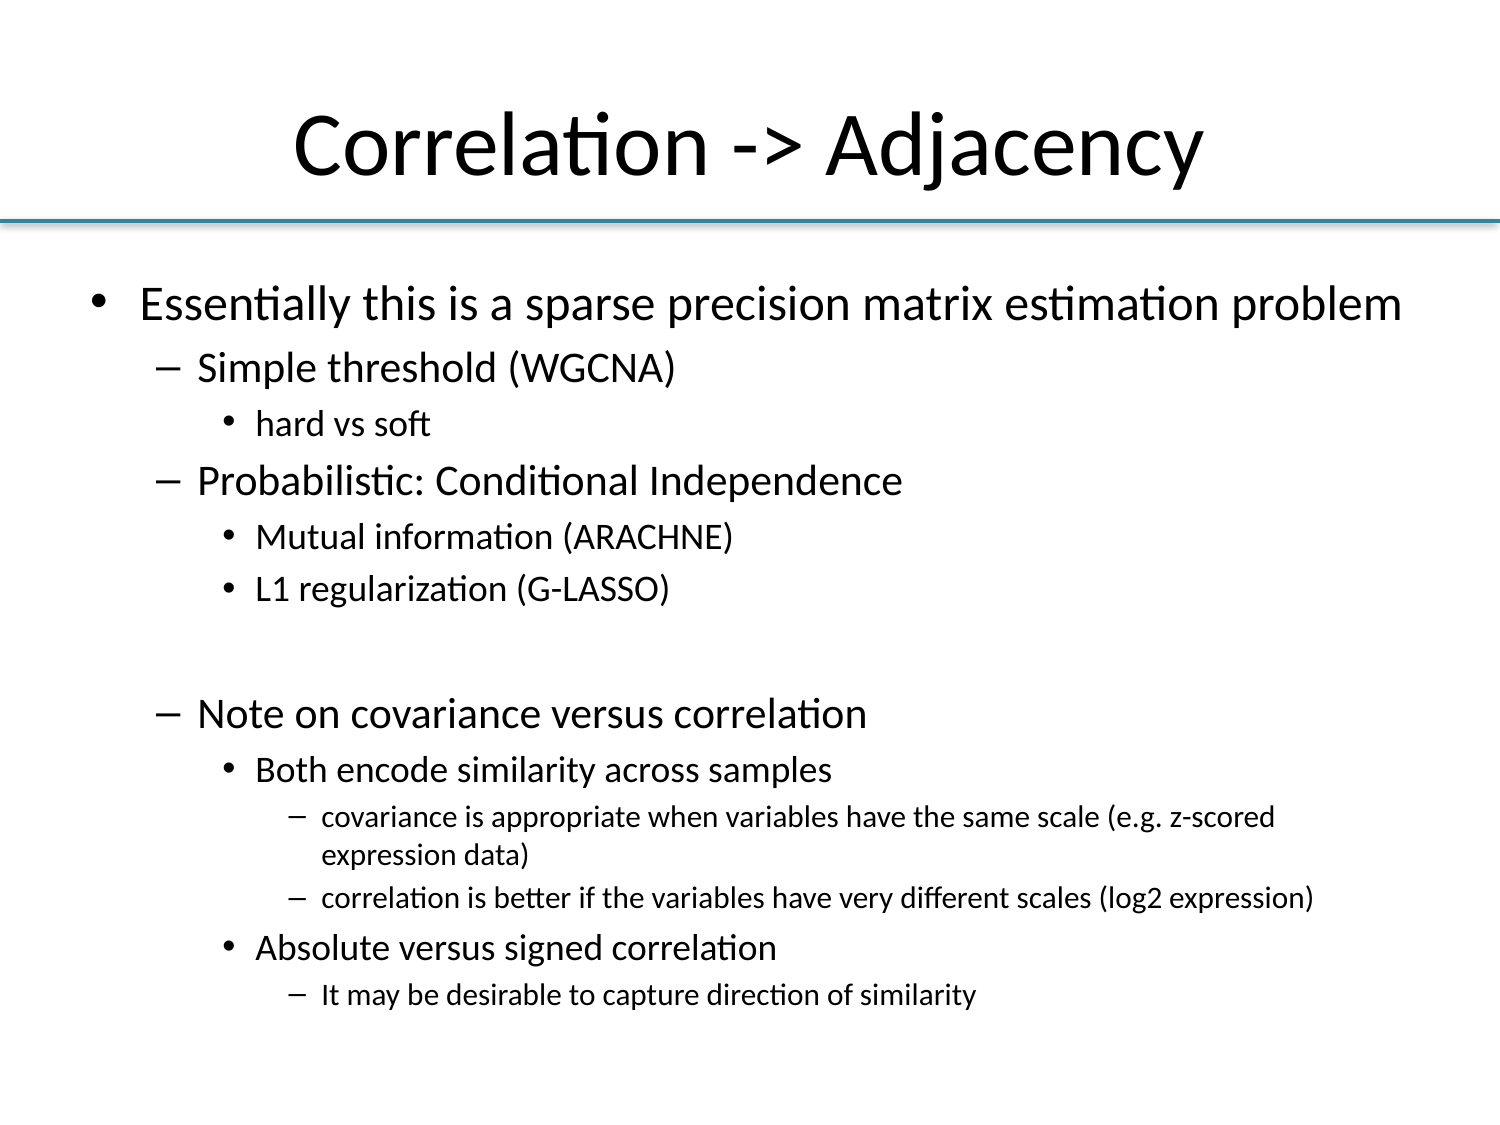

# Correlation -> Adjacency
Essentially this is a sparse precision matrix estimation problem
Simple threshold (WGCNA)
hard vs soft
Probabilistic: Conditional Independence
Mutual information (ARACHNE)
L1 regularization (G-LASSO)

Note on covariance versus correlation
Both encode similarity across samples
covariance is appropriate when variables have the same scale (e.g. z-scored expression data)
correlation is better if the variables have very different scales (log2 expression)
Absolute versus signed correlation
It may be desirable to capture direction of similarity